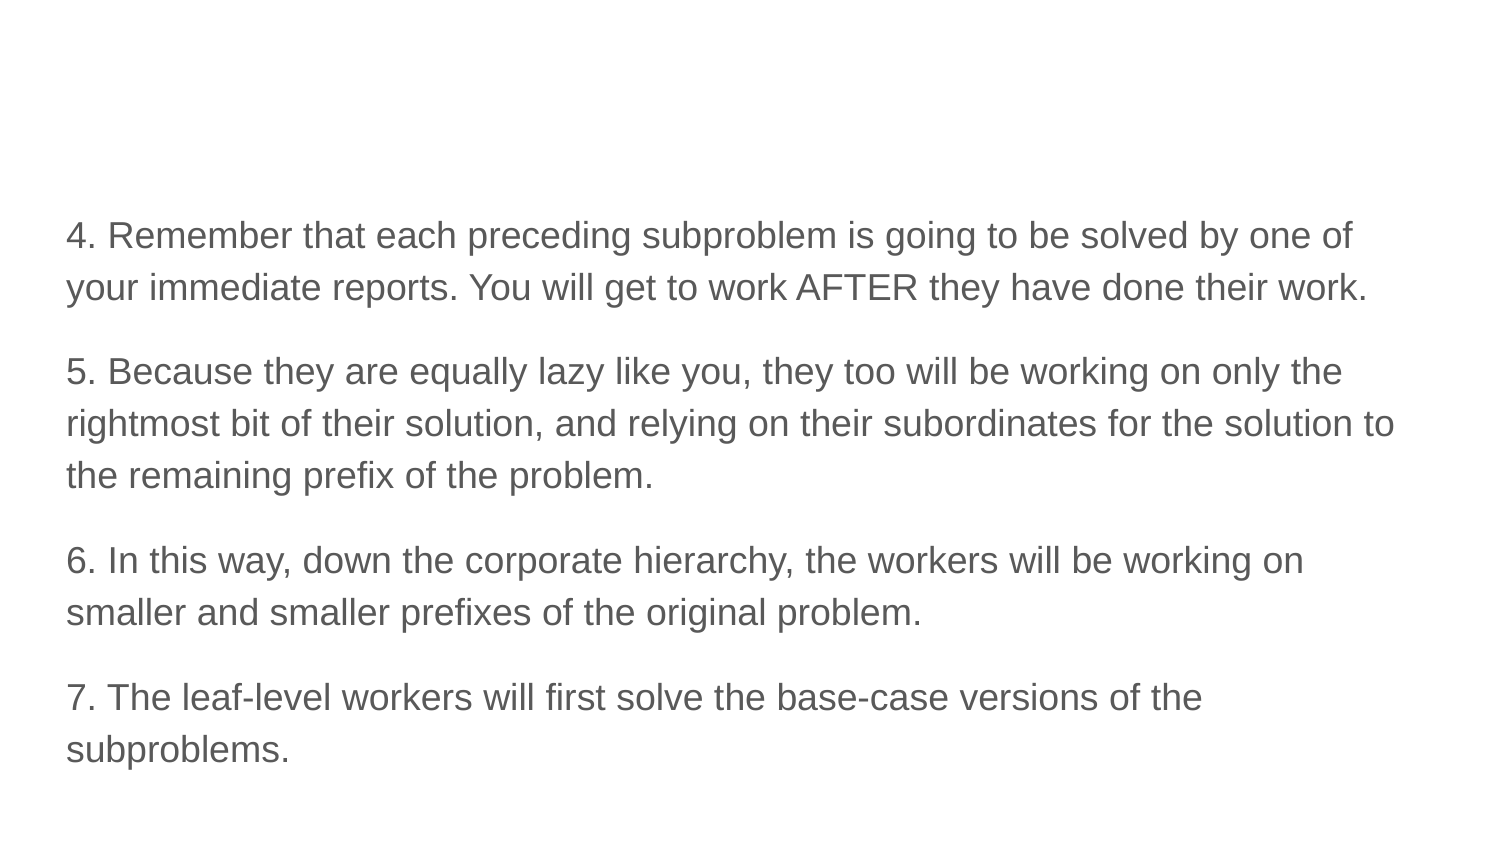

#
4. Remember that each preceding subproblem is going to be solved by one of your immediate reports. You will get to work AFTER they have done their work.
5. Because they are equally lazy like you, they too will be working on only the rightmost bit of their solution, and relying on their subordinates for the solution to the remaining prefix of the problem.
6. In this way, down the corporate hierarchy, the workers will be working on smaller and smaller prefixes of the original problem.
7. The leaf-level workers will first solve the base-case versions of the subproblems.